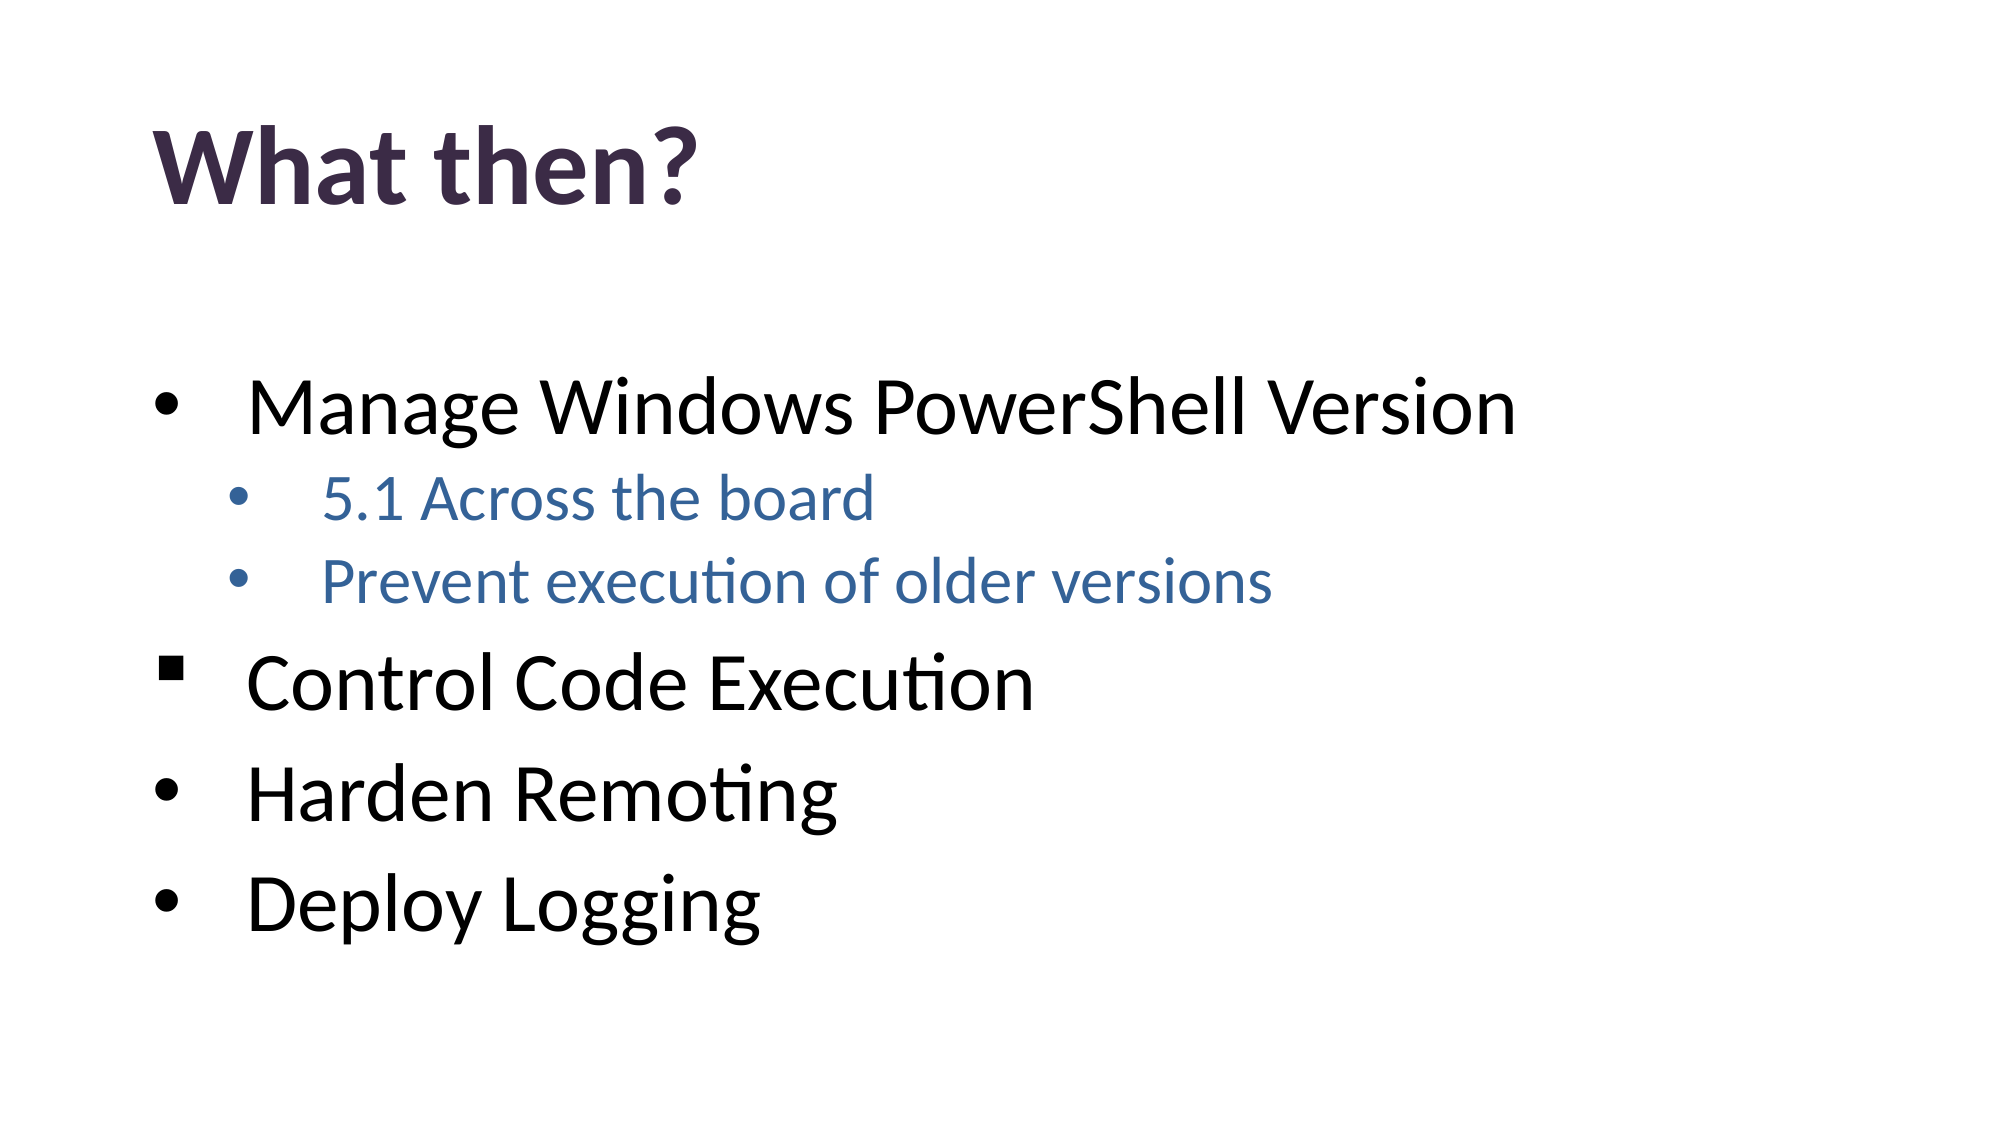

# What then?
Manage Windows PowerShell Version
5.1 Across the board
Prevent execution of older versions
Control Code Execution
Harden Remoting
Deploy Logging